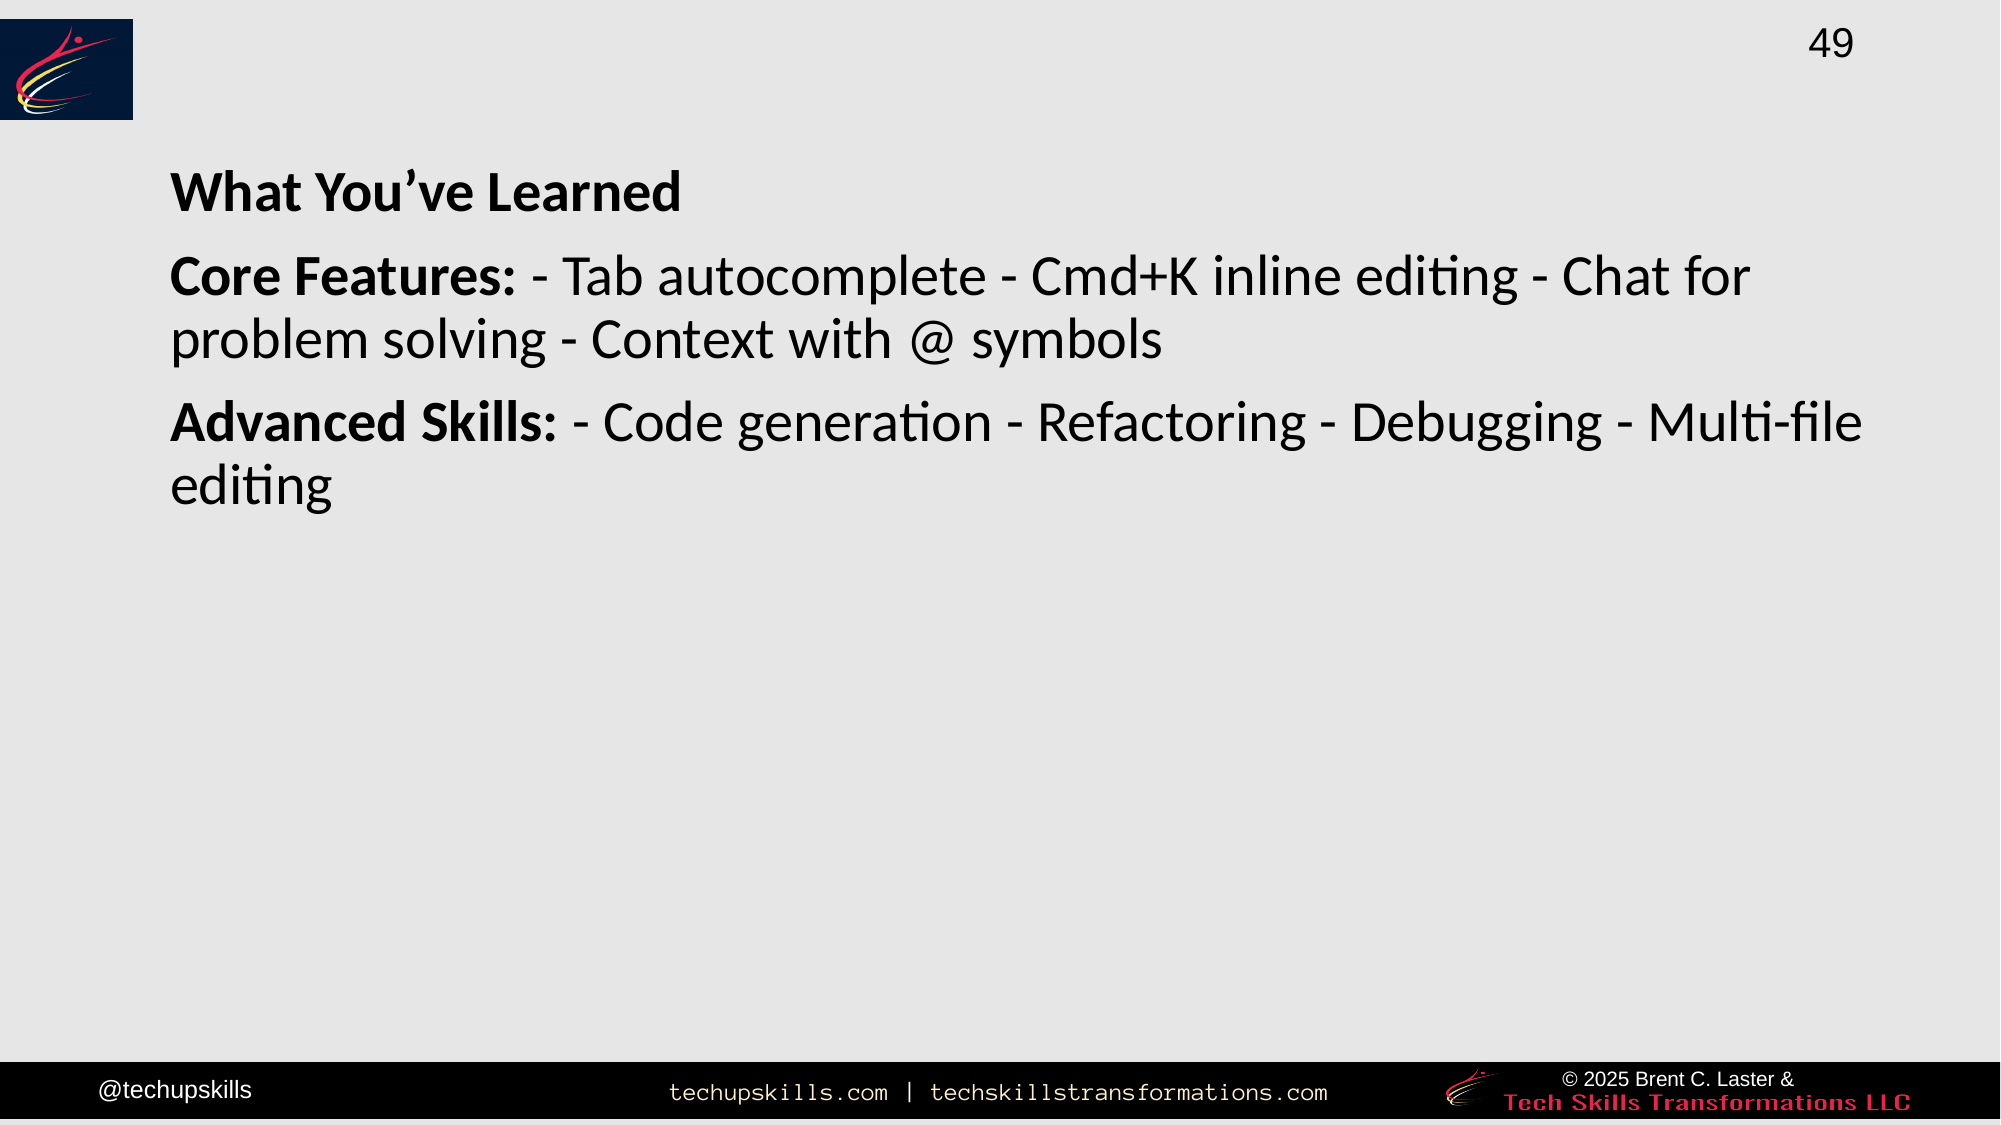

What You’ve Learned
Core Features: - Tab autocomplete - Cmd+K inline editing - Chat for problem solving - Context with @ symbols
Advanced Skills: - Code generation - Refactoring - Debugging - Multi-file editing